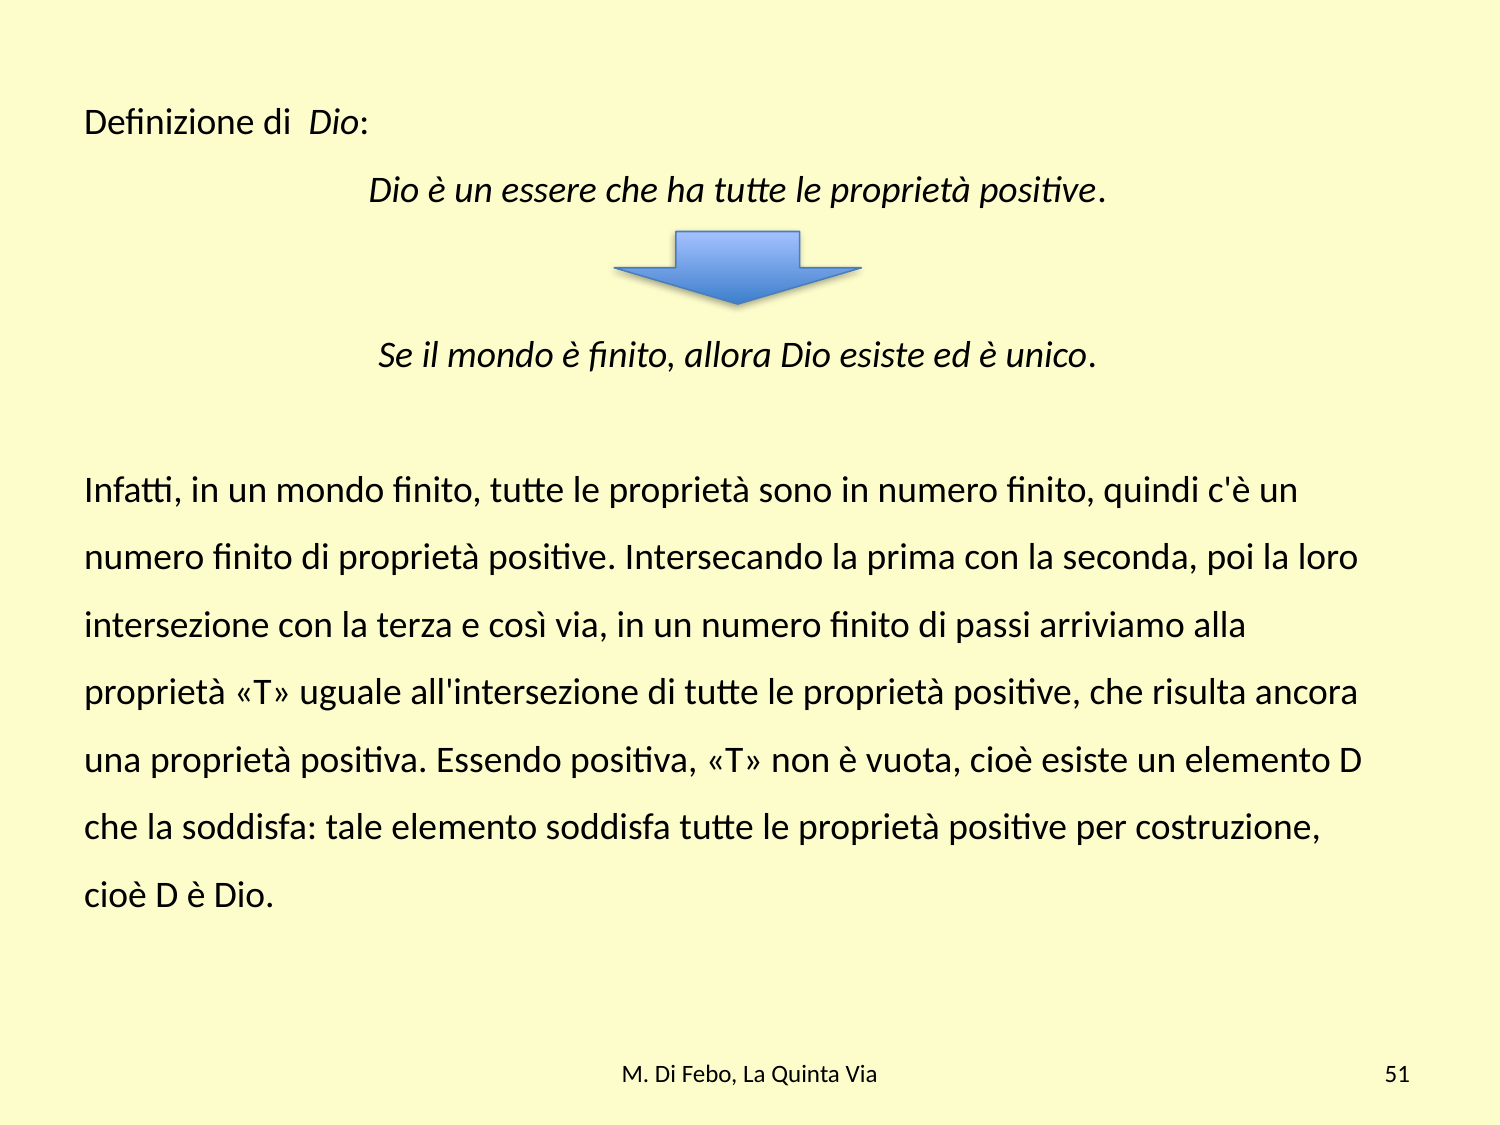

Definizione di  Dio:
Dio è un essere che ha tutte le proprietà positive.

Se il mondo è finito, allora Dio esiste ed è unico.

Infatti, in un mondo finito, tutte le proprietà sono in numero finito, quindi c'è un numero finito di proprietà positive. Intersecando la prima con la seconda, poi la loro intersezione con la terza e così via, in un numero finito di passi arriviamo alla proprietà «T» uguale all'intersezione di tutte le proprietà positive, che risulta ancora una proprietà positiva. Essendo positiva, «T» non è vuota, cioè esiste un elemento D che la soddisfa: tale elemento soddisfa tutte le proprietà positive per costruzione, cioè D è Dio.

M. Di Febo, La Quinta Via
51